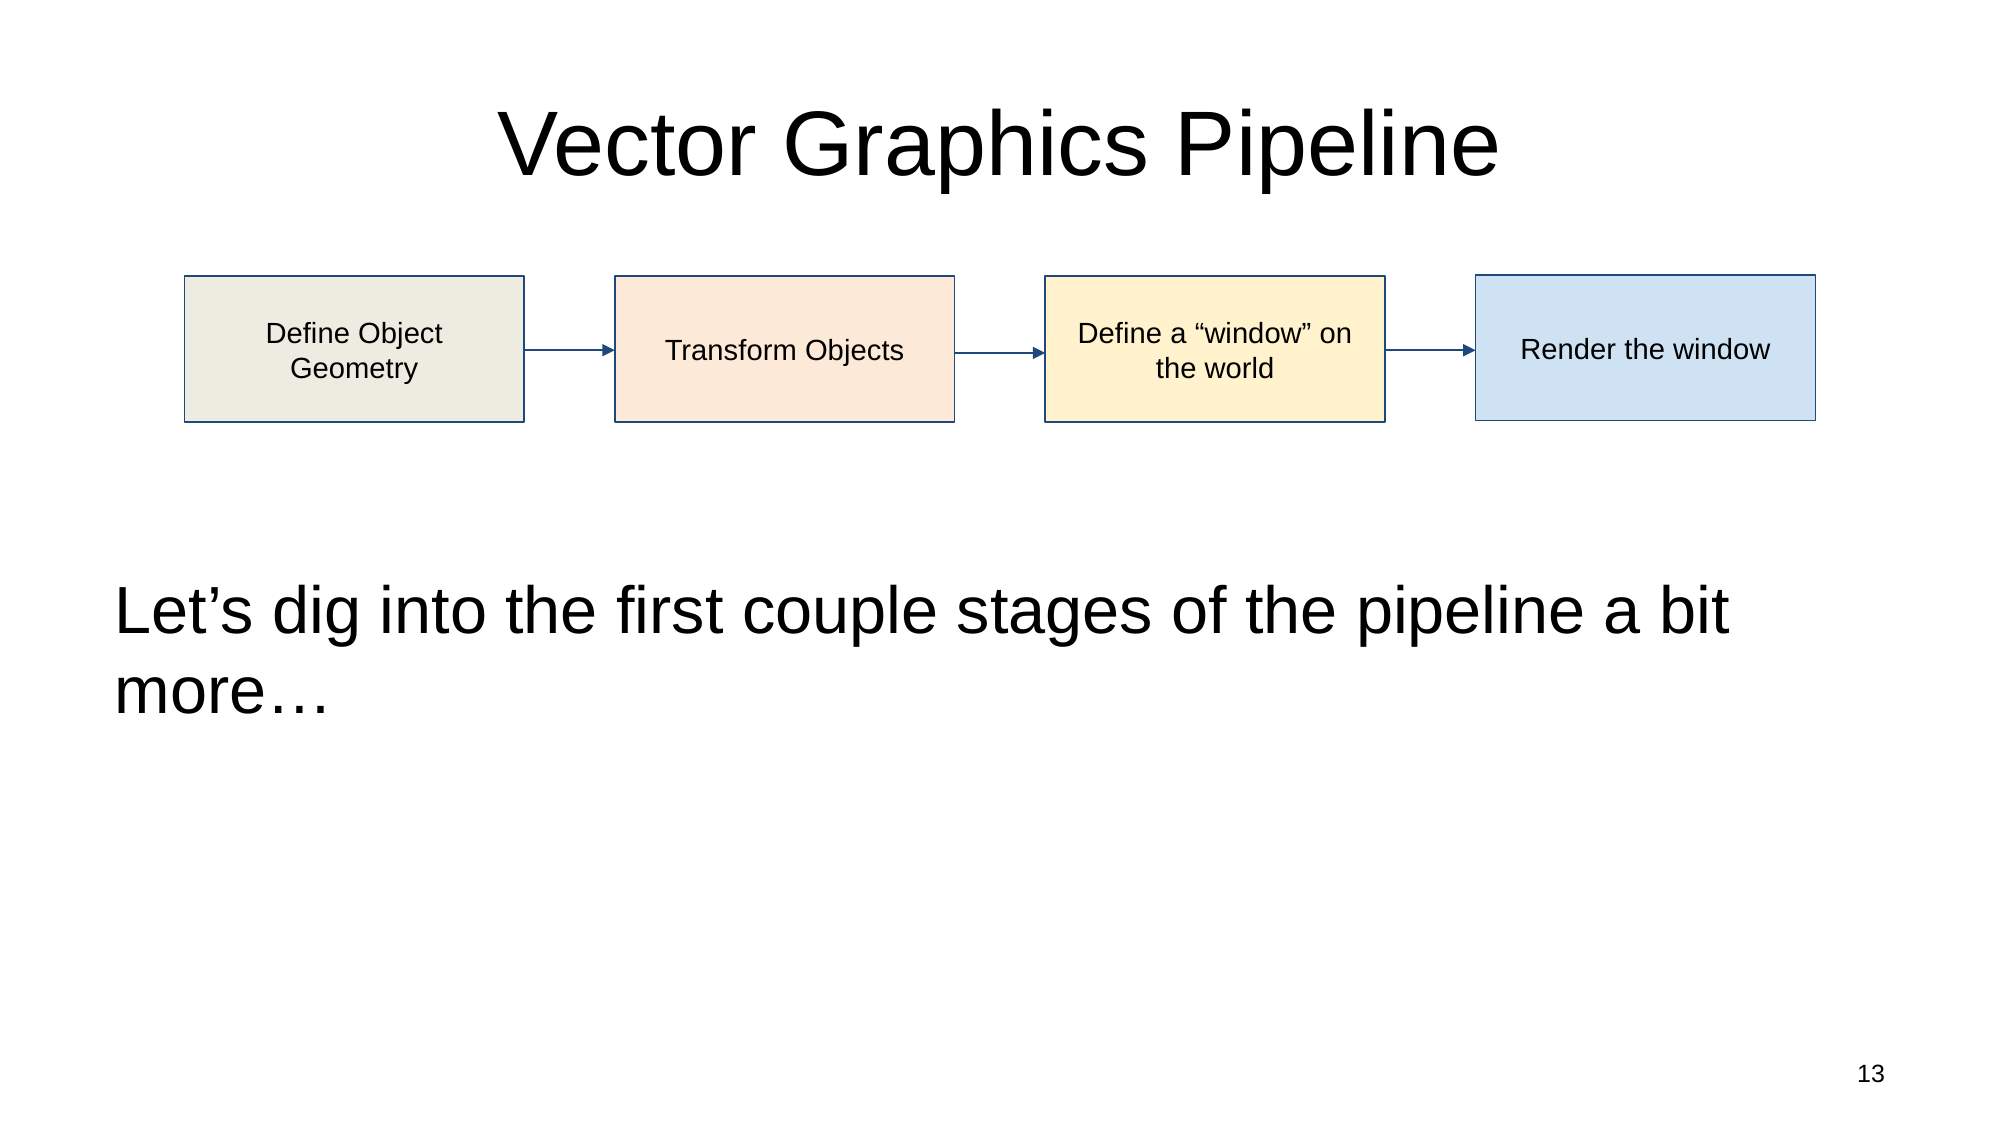

# Vector Graphics Pipeline
Render the window
Define Object Geometry
Transform Objects
Define a “window” on the world
Let’s dig into the first couple stages of the pipeline a bit more…
13